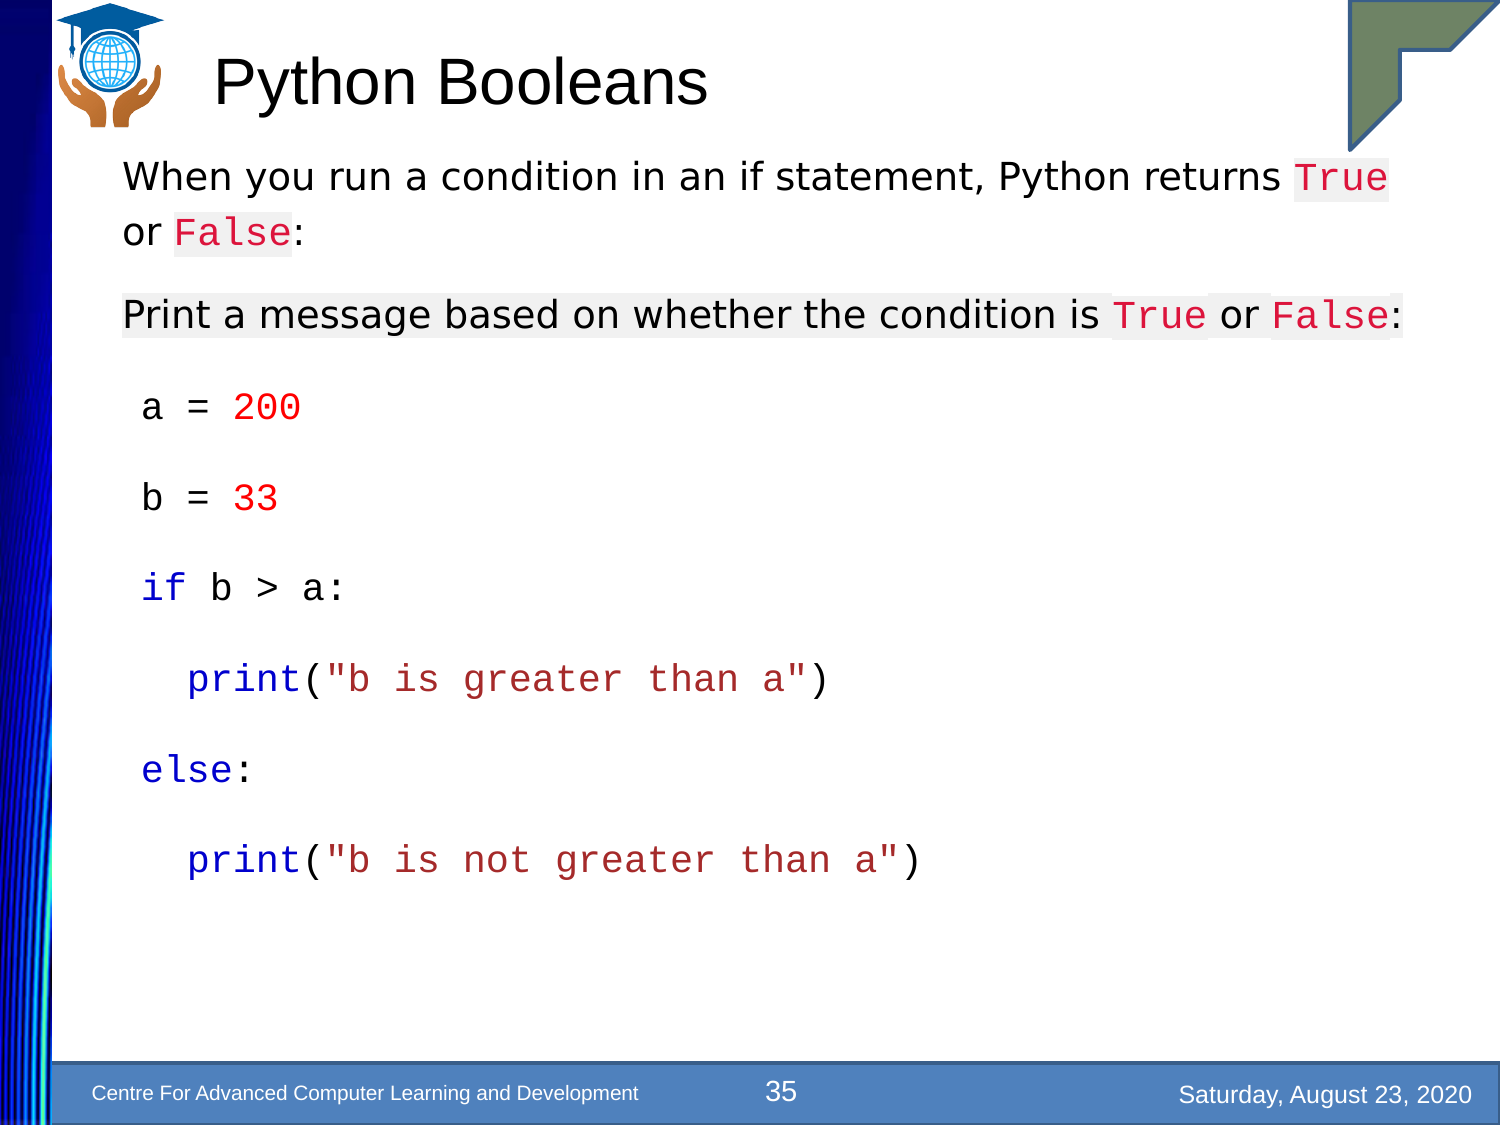

# Python Booleans
When you run a condition in an if statement, Python returns True or False:
Print a message based on whether the condition is True or False:
a = 200
b = 33
if b > a:
  print("b is greater than a")
else:
  print("b is not greater than a")

35
Saturday, August 23, 2020